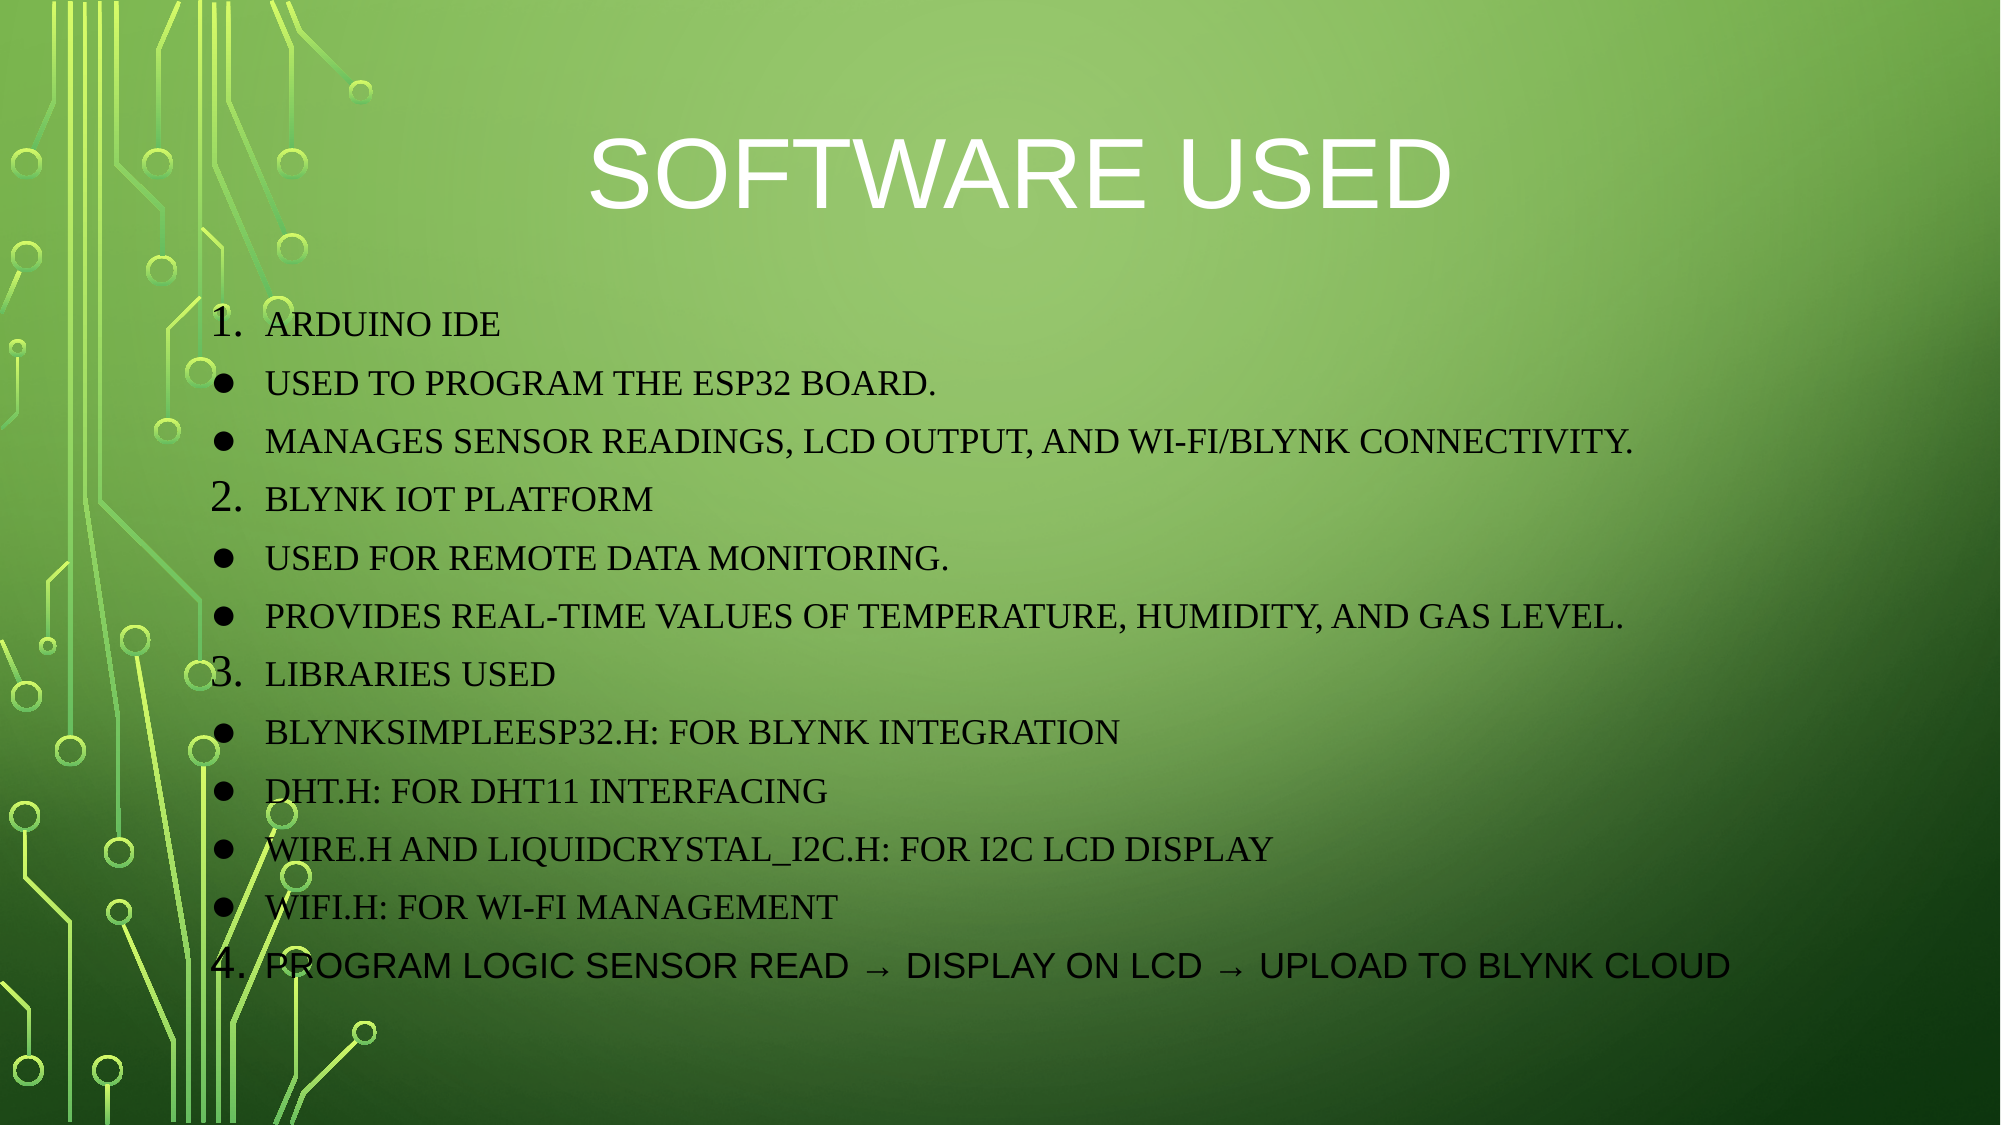

# SOFTWARE USED
Arduino IDE
Used to program the ESP32 board.
Manages sensor readings, LCD output, and Wi-Fi/Blynk connectivity.
Blynk IoT Platform
Used for remote data monitoring.
Provides real-time values of temperature, humidity, and gas level.
Libraries Used
BlynkSimpleEsp32.h: For Blynk integration
DHT.h: For DHT11 interfacing
Wire.h and LiquidCrystal_I2C.h: For I2C LCD display
WiFi.h: For Wi-Fi management
Program Logic Sensor Read → Display on LCD → Upload to Blynk cloud